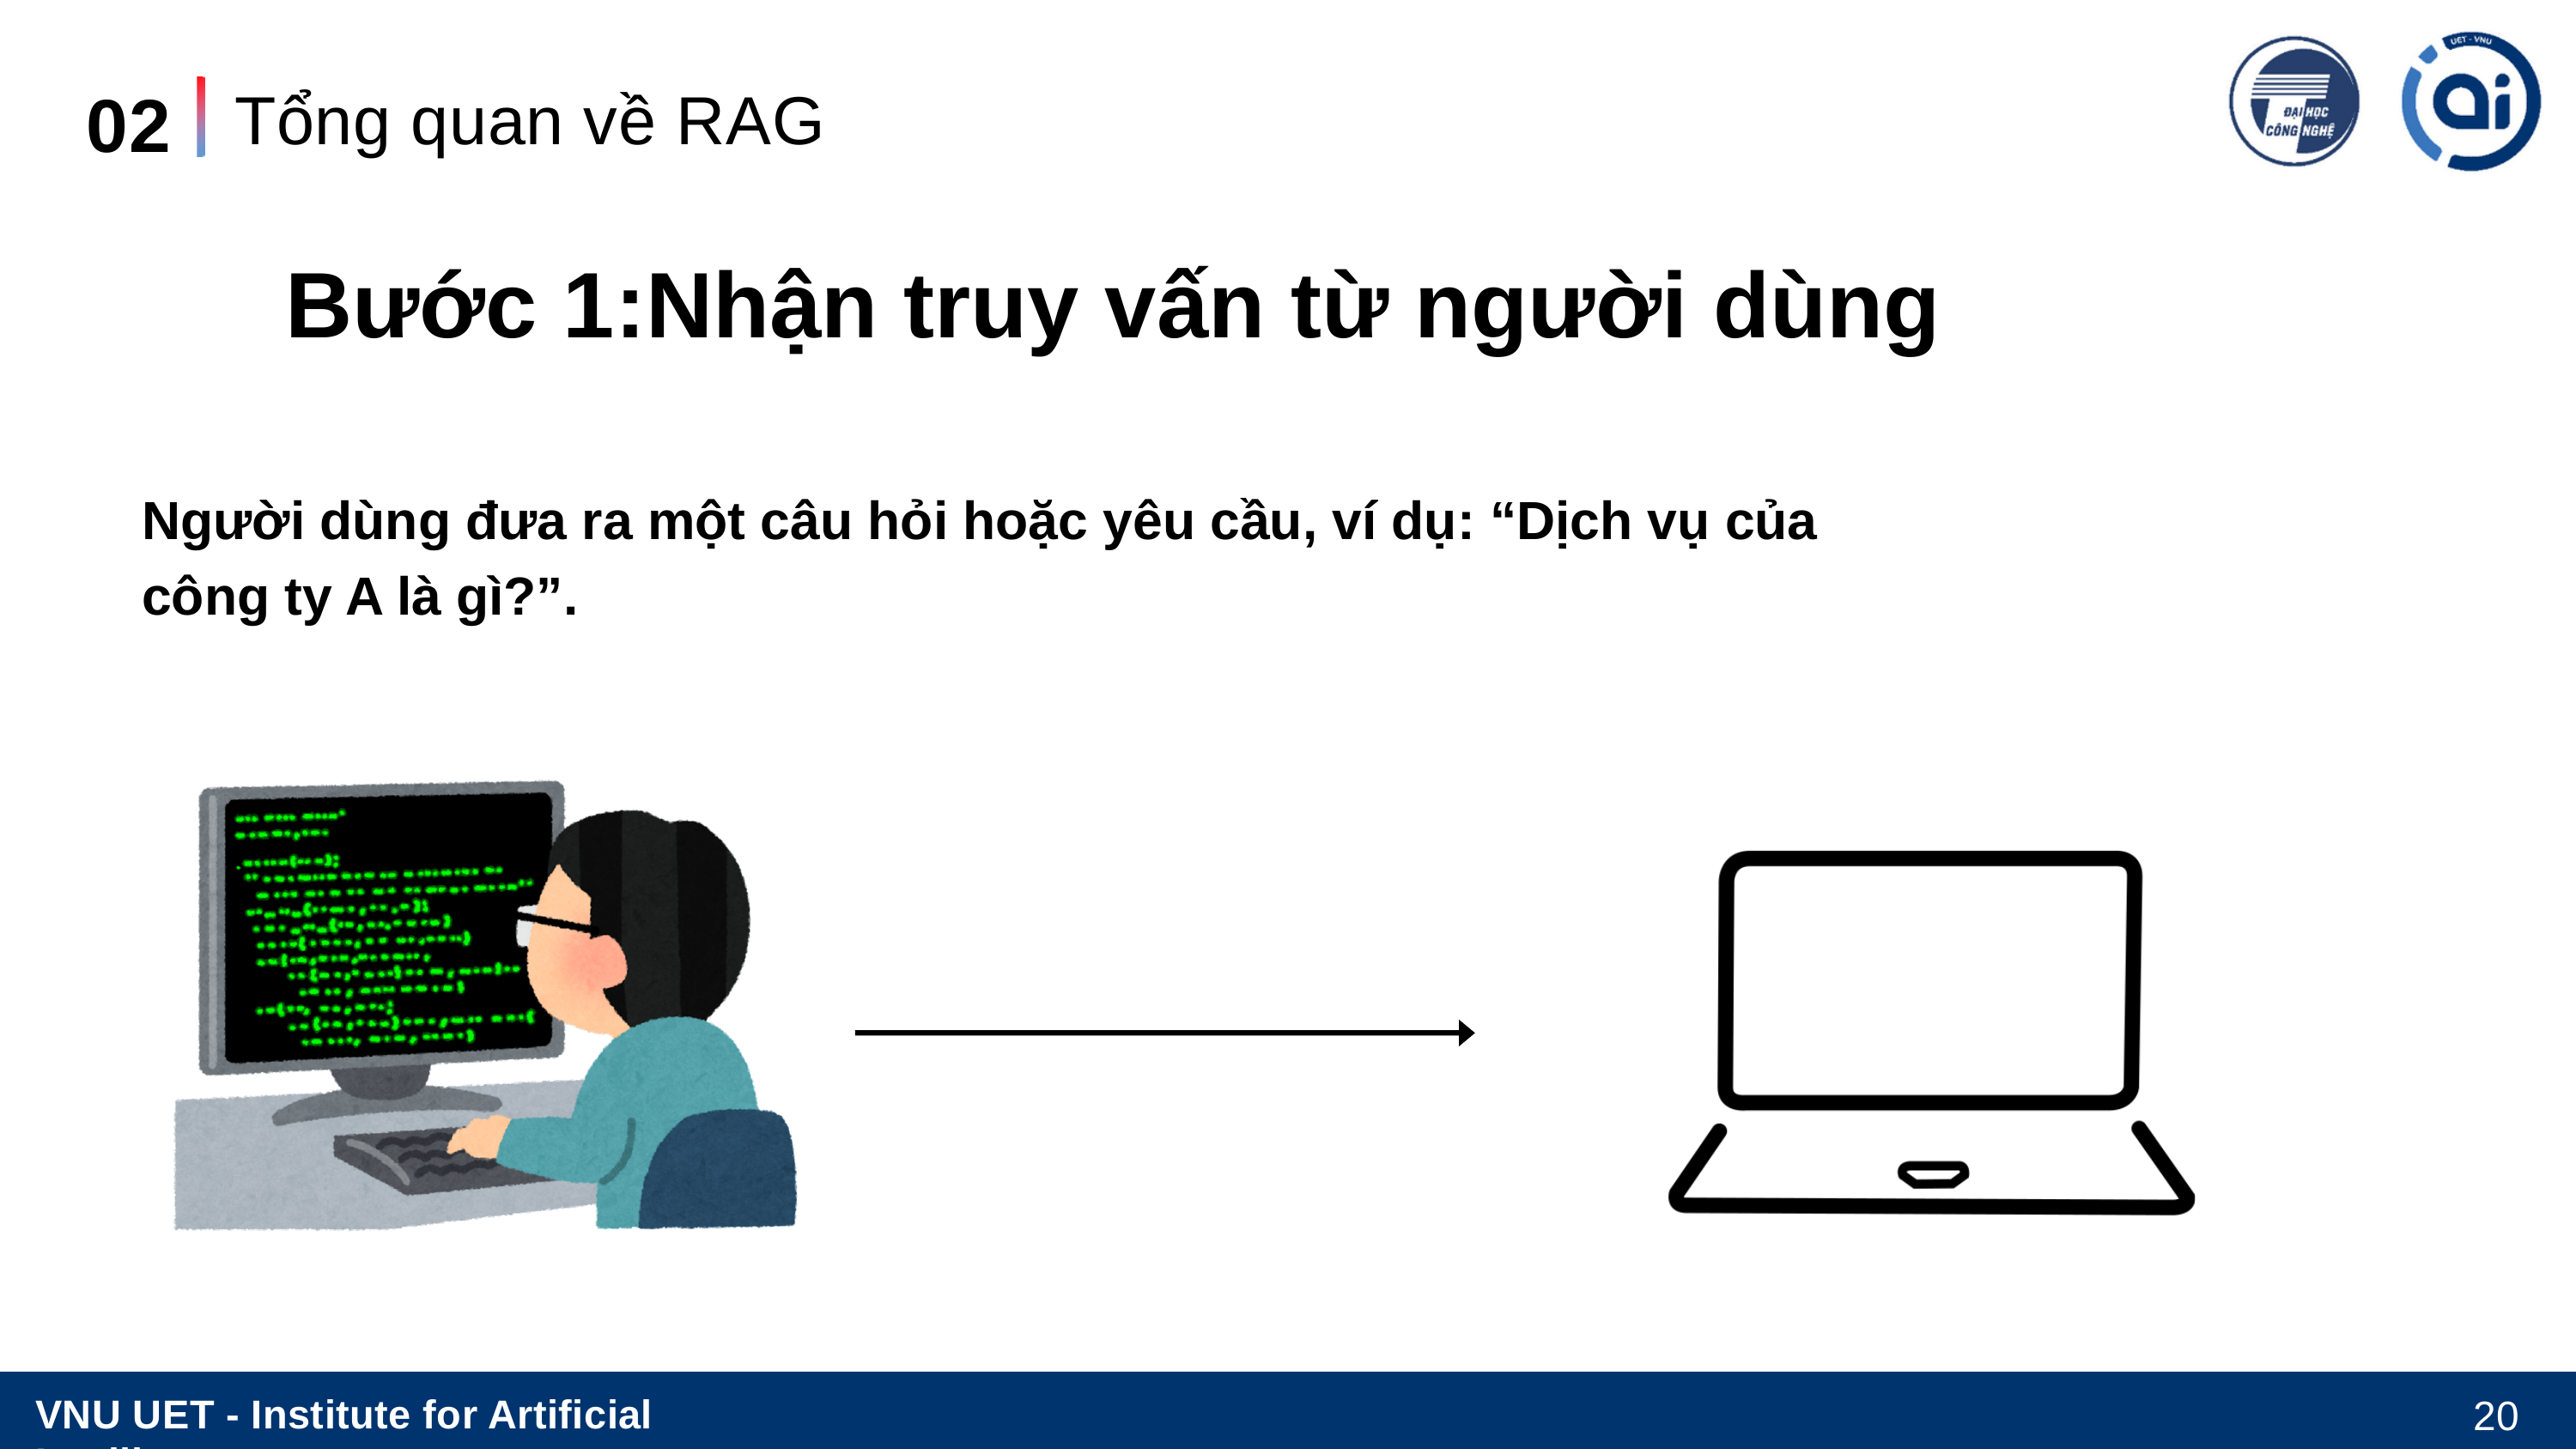

Tổng quan về RAG

02
Bước 1:Nhận truy vấn từ người dùng

Người dùng đưa ra một câu hỏi hoặc yêu cầu, ví dụ: “Dịch vụ của công ty A là gì?”.

VNU UET - Institute for Artificial Intelligence
20